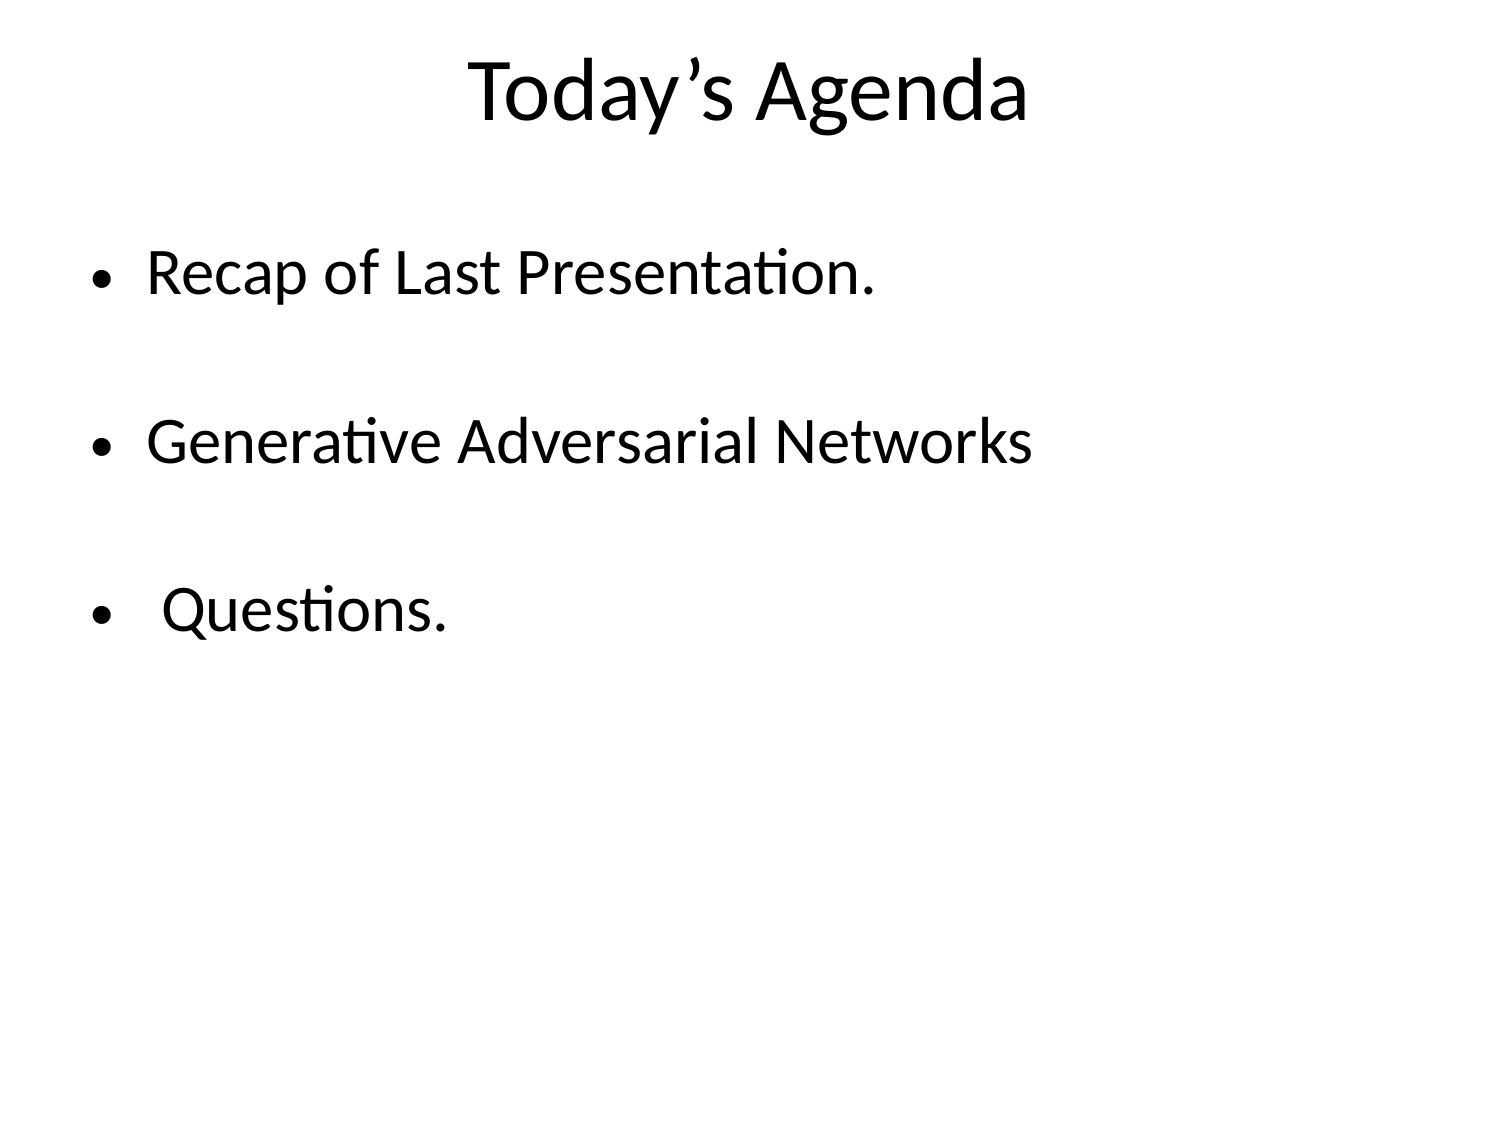

Today’s Agenda
Recap of Last Presentation.

Generative Adversarial Networks

 Questions.